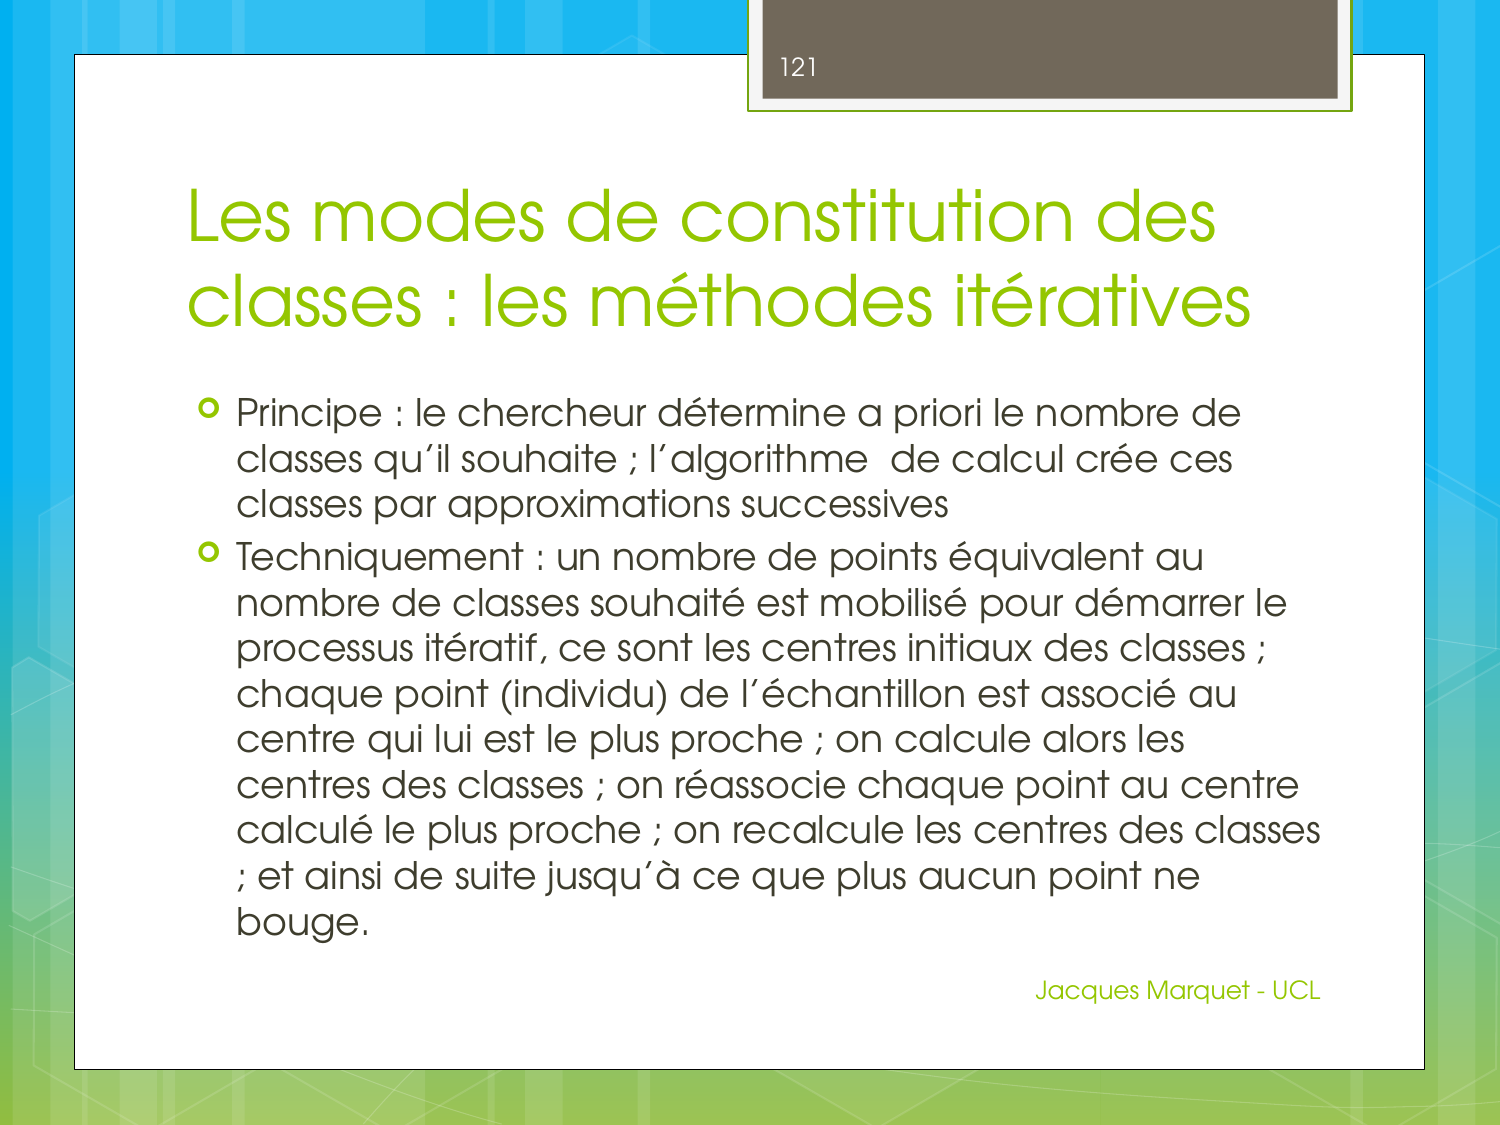

121
# Les modes de constitution des classes : les méthodes itératives
Principe : le chercheur détermine a priori le nombre de classes qu’il souhaite ; l’algorithme  de calcul crée ces classes par approximations successives
Techniquement : un nombre de points équivalent au nombre de classes souhaité est mobilisé pour démarrer le processus itératif, ce sont les centres initiaux des classes ; chaque point (individu) de l’échantillon est associé au centre qui lui est le plus proche ; on calcule alors les centres des classes ; on réassocie chaque point au centre calculé le plus proche ; on recalcule les centres des classes ; et ainsi de suite jusqu’à ce que plus aucun point ne bouge.
Jacques Marquet - UCL